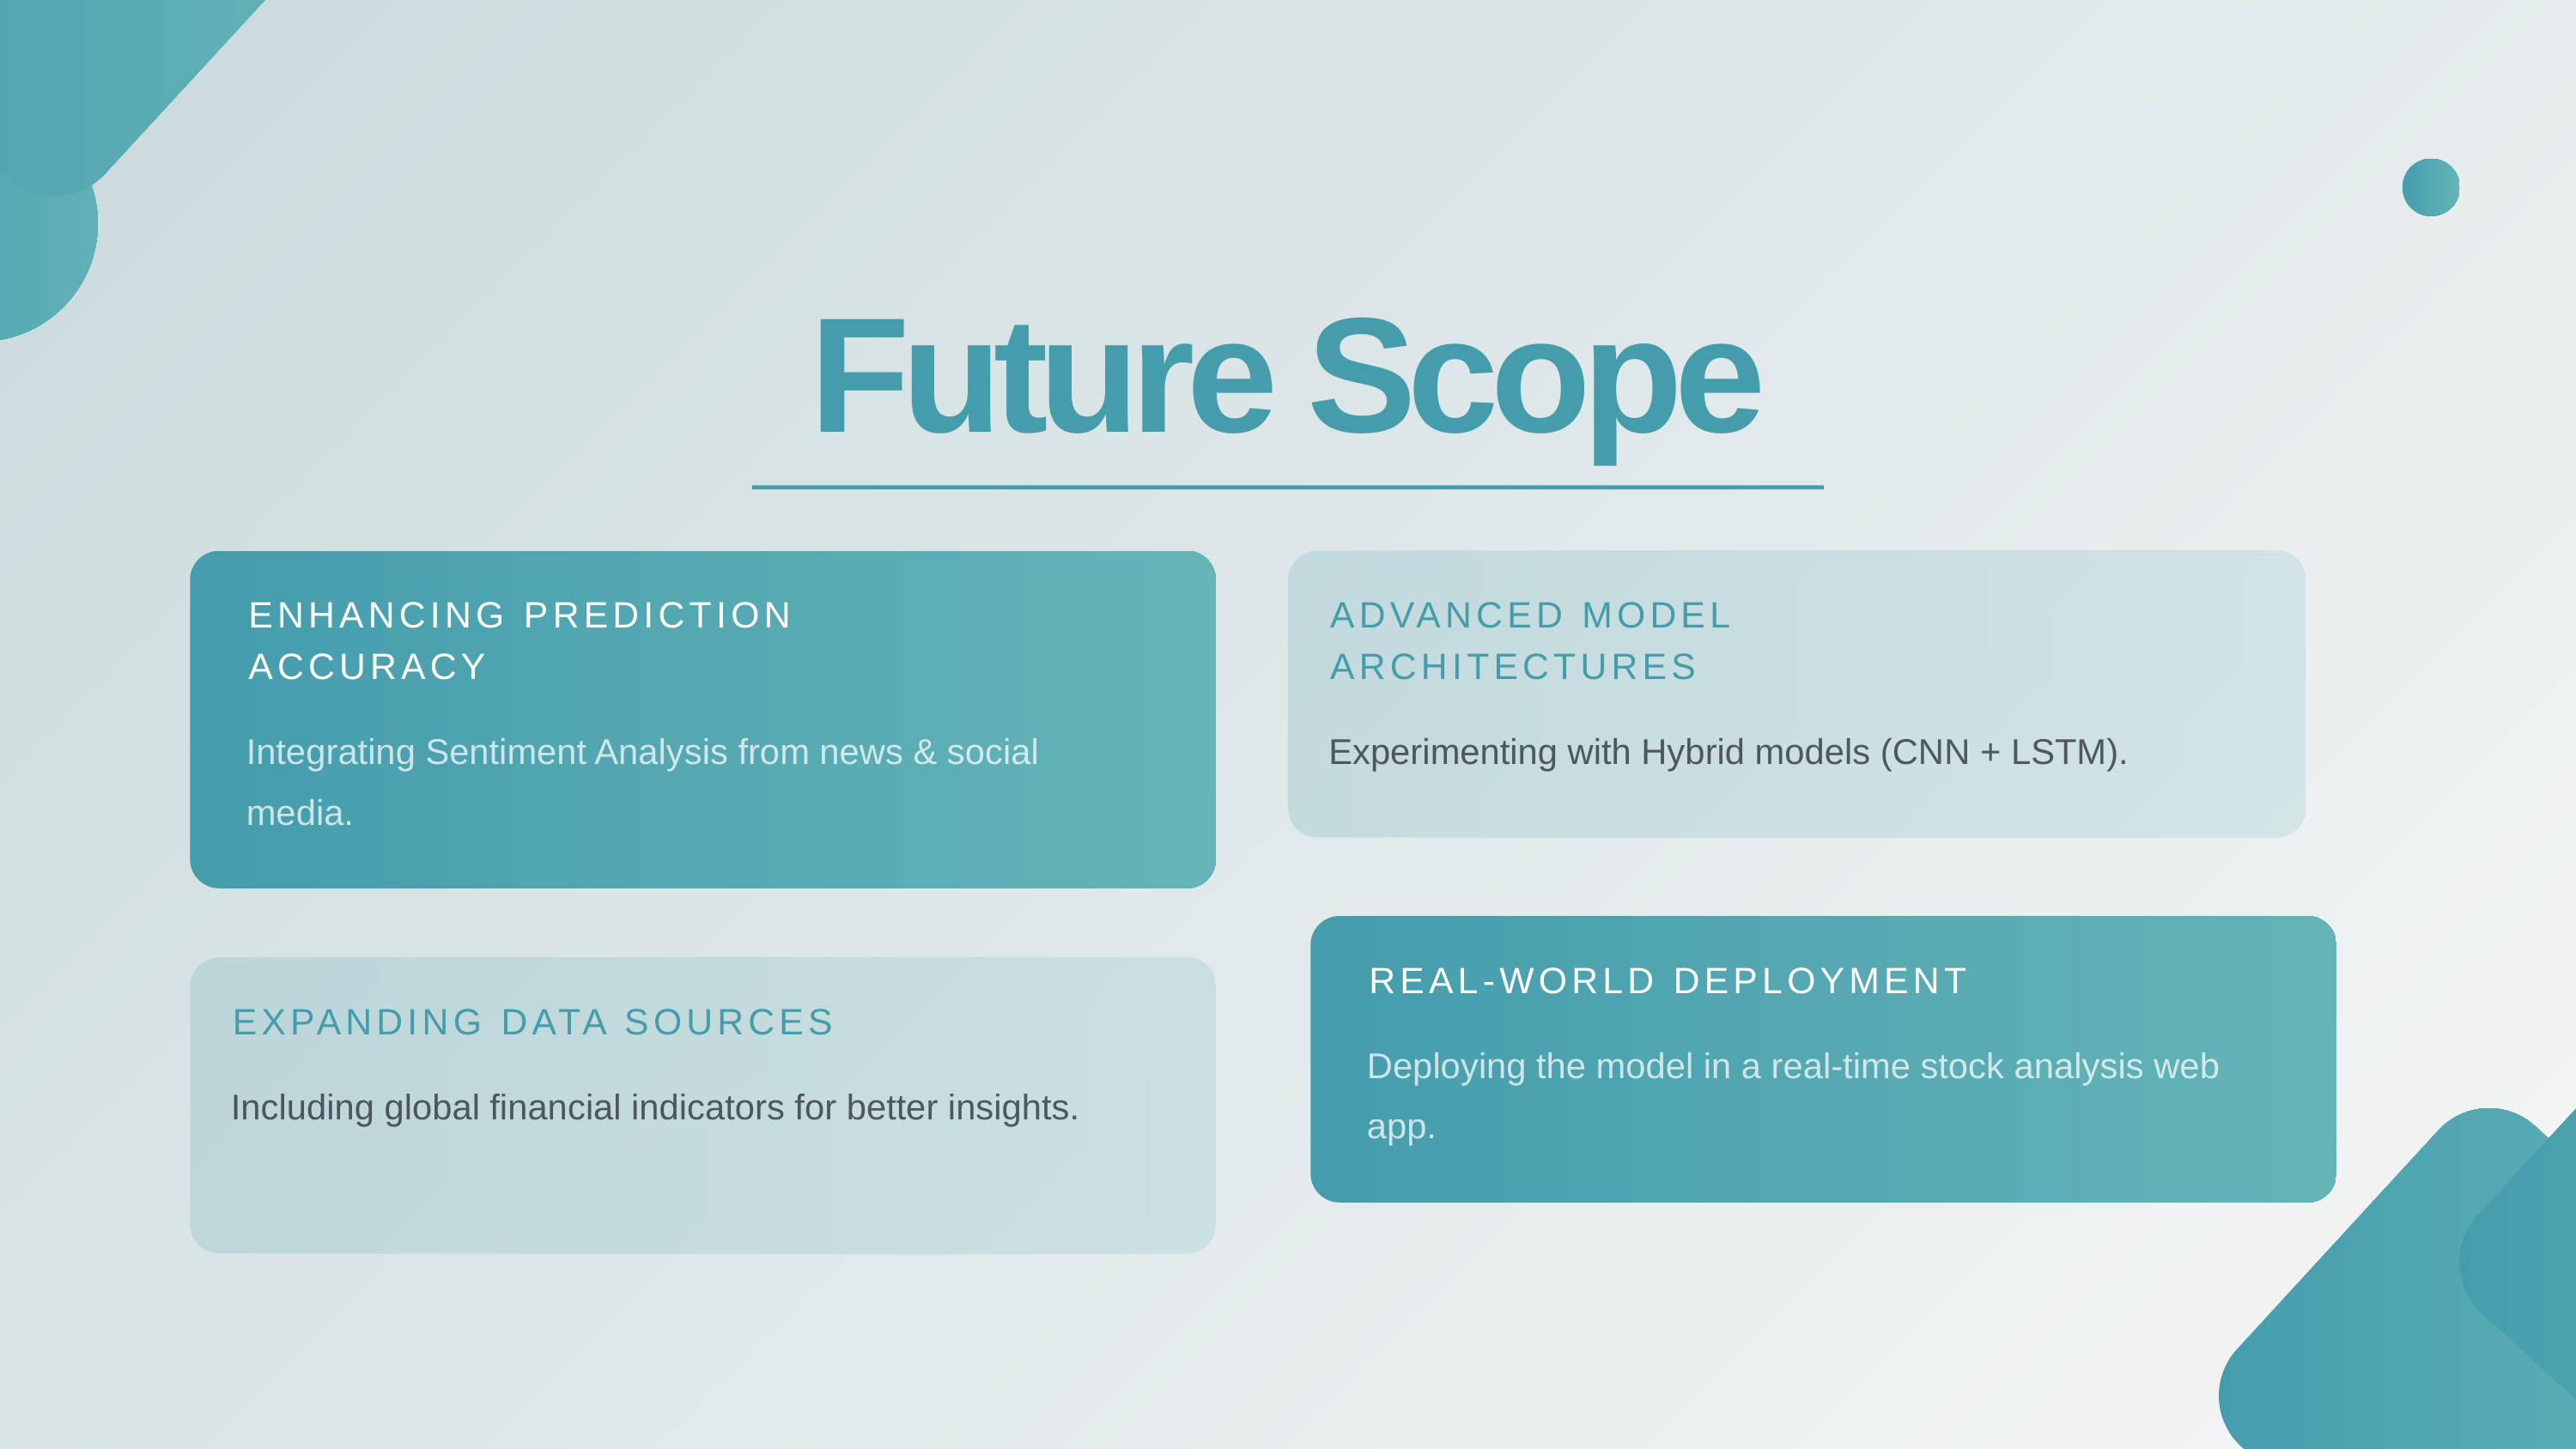

Future Scope

ENHANCING PREDICTION ACCURACY
Integrating Sentiment Analysis from news & social media.

ADVANCED MODEL ARCHITECTURES
Experimenting with Hybrid models (CNN + LSTM).

REAL-WORLD DEPLOYMENT
Deploying the model in a real-time stock analysis web app.

EXPANDING DATA SOURCES
Including global financial indicators for better insights.